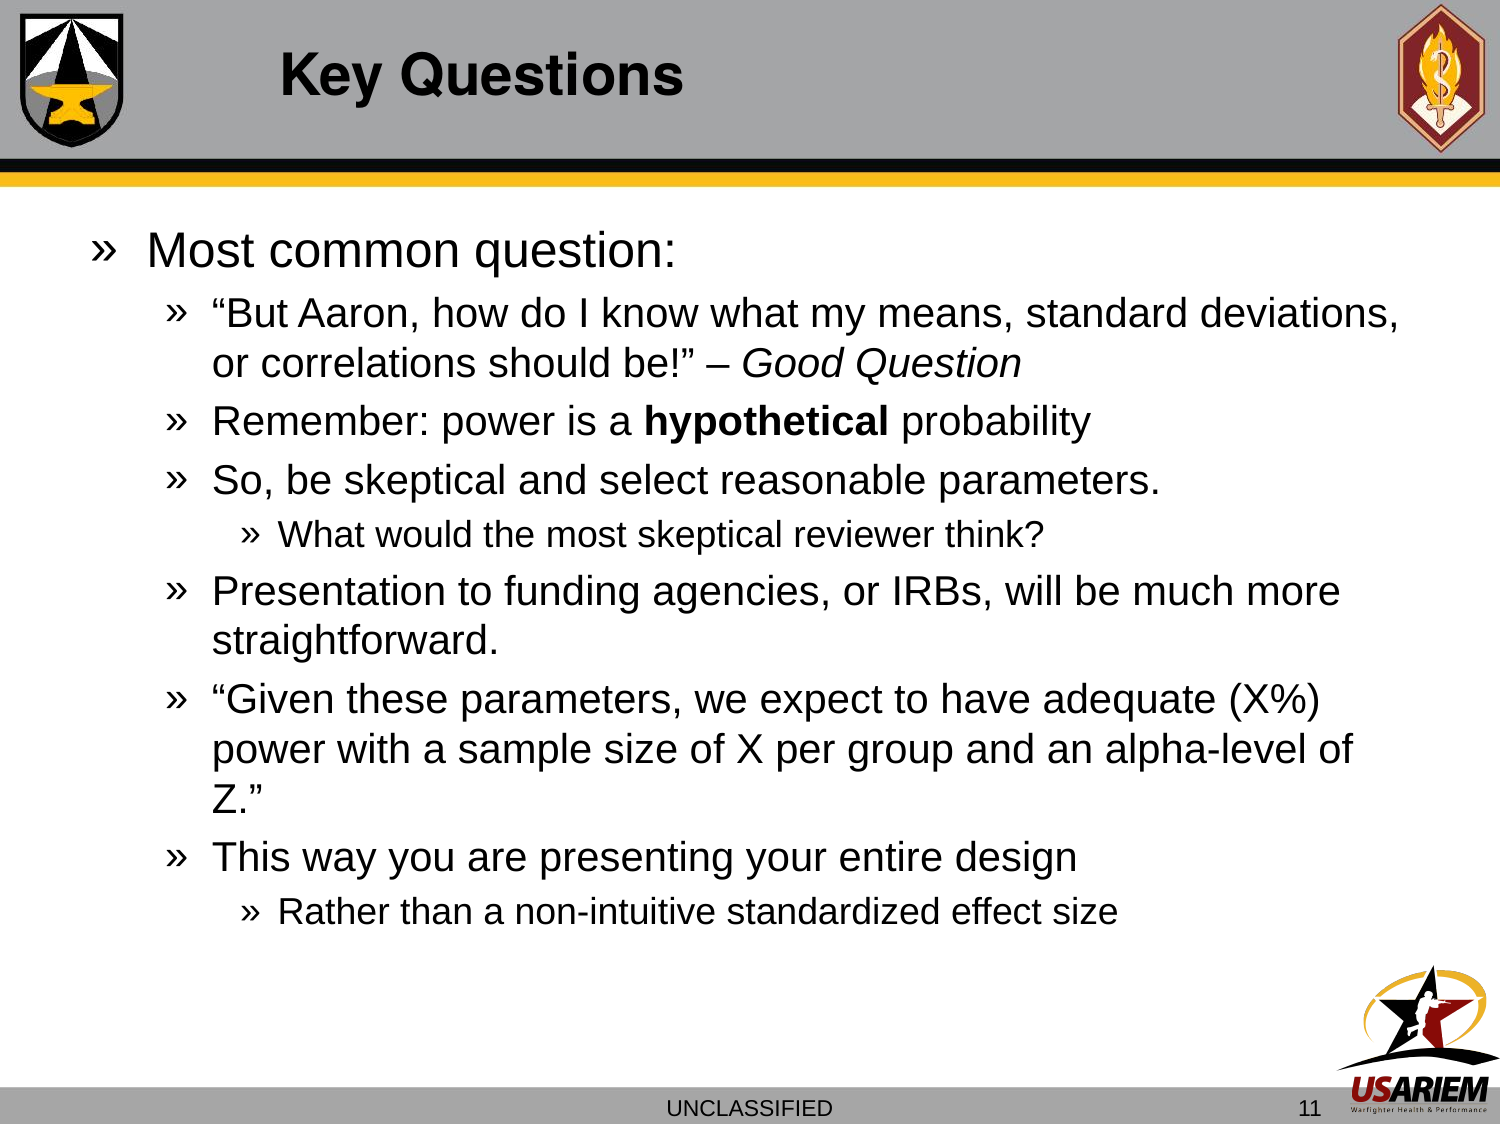

# Key Questions
Most common question:
“But Aaron, how do I know what my means, standard deviations, or correlations should be!” – Good Question
Remember: power is a hypothetical probability
So, be skeptical and select reasonable parameters.
What would the most skeptical reviewer think?
Presentation to funding agencies, or IRBs, will be much more straightforward.
“Given these parameters, we expect to have adequate (X%) power with a sample size of X per group and an alpha-level of Z.”
This way you are presenting your entire design
Rather than a non-intuitive standardized effect size
UNCLASSIFIED
11